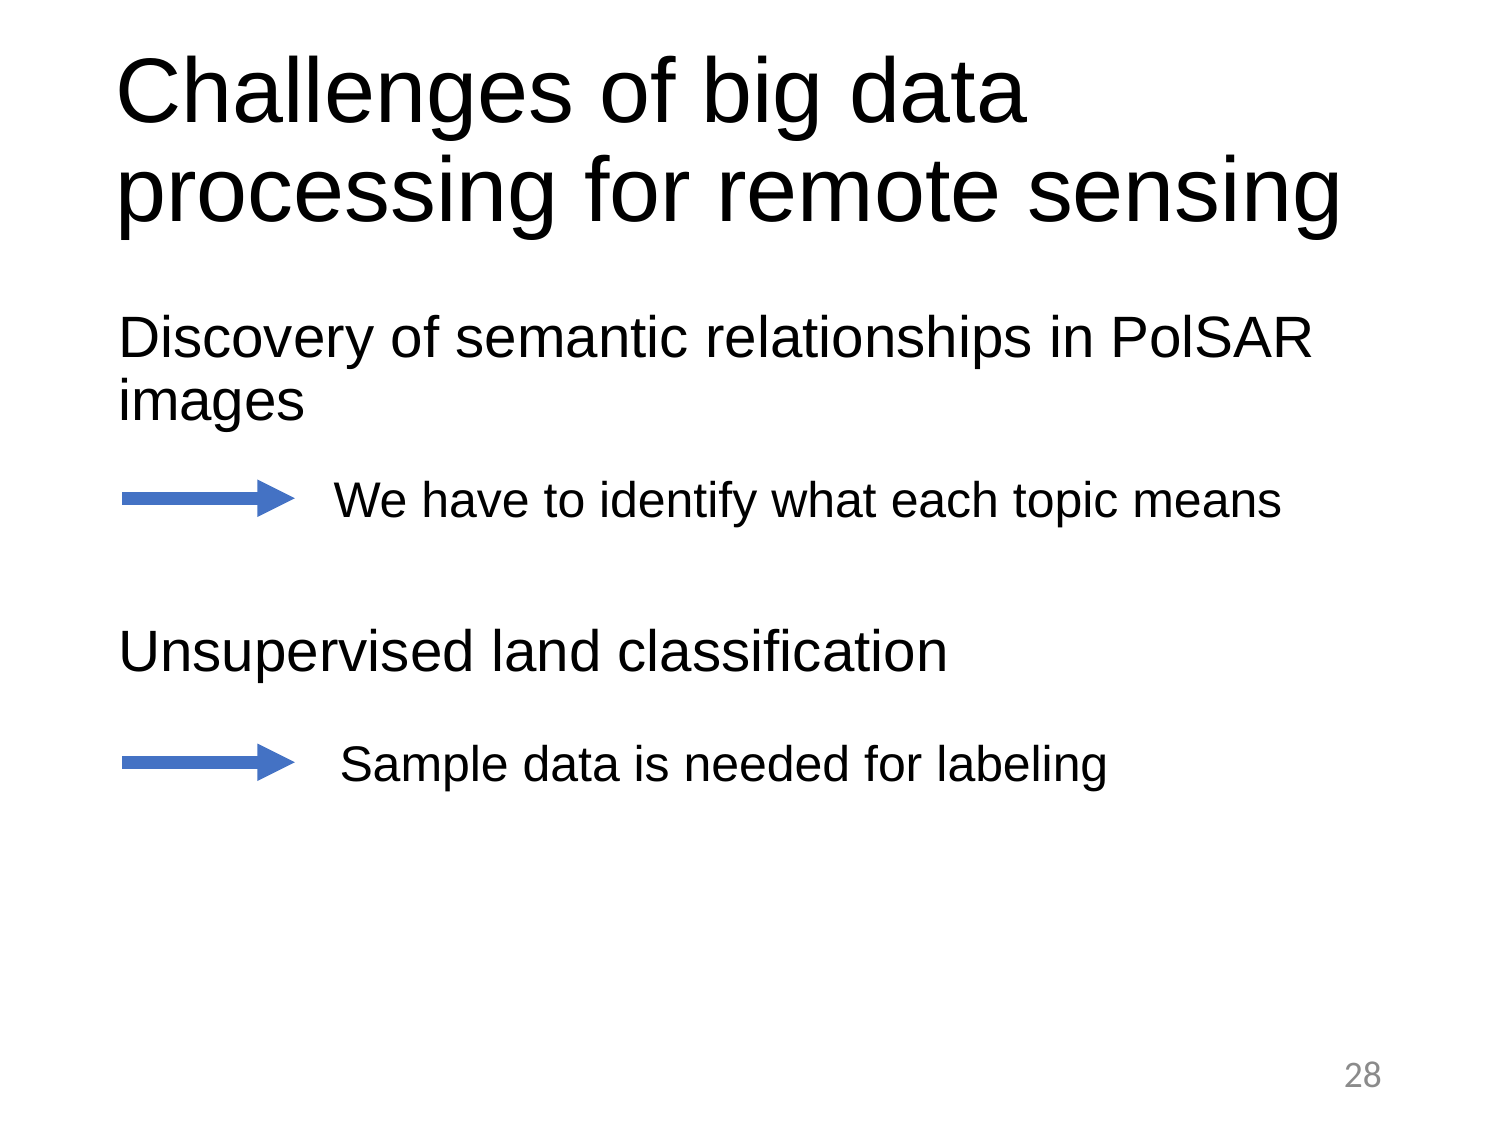

# Challenges of big data processing for remote sensing
Discovery of semantic relationships in PolSAR images

Unsupervised land classification

We have to identify what each topic means
Sample data is needed for labeling
28